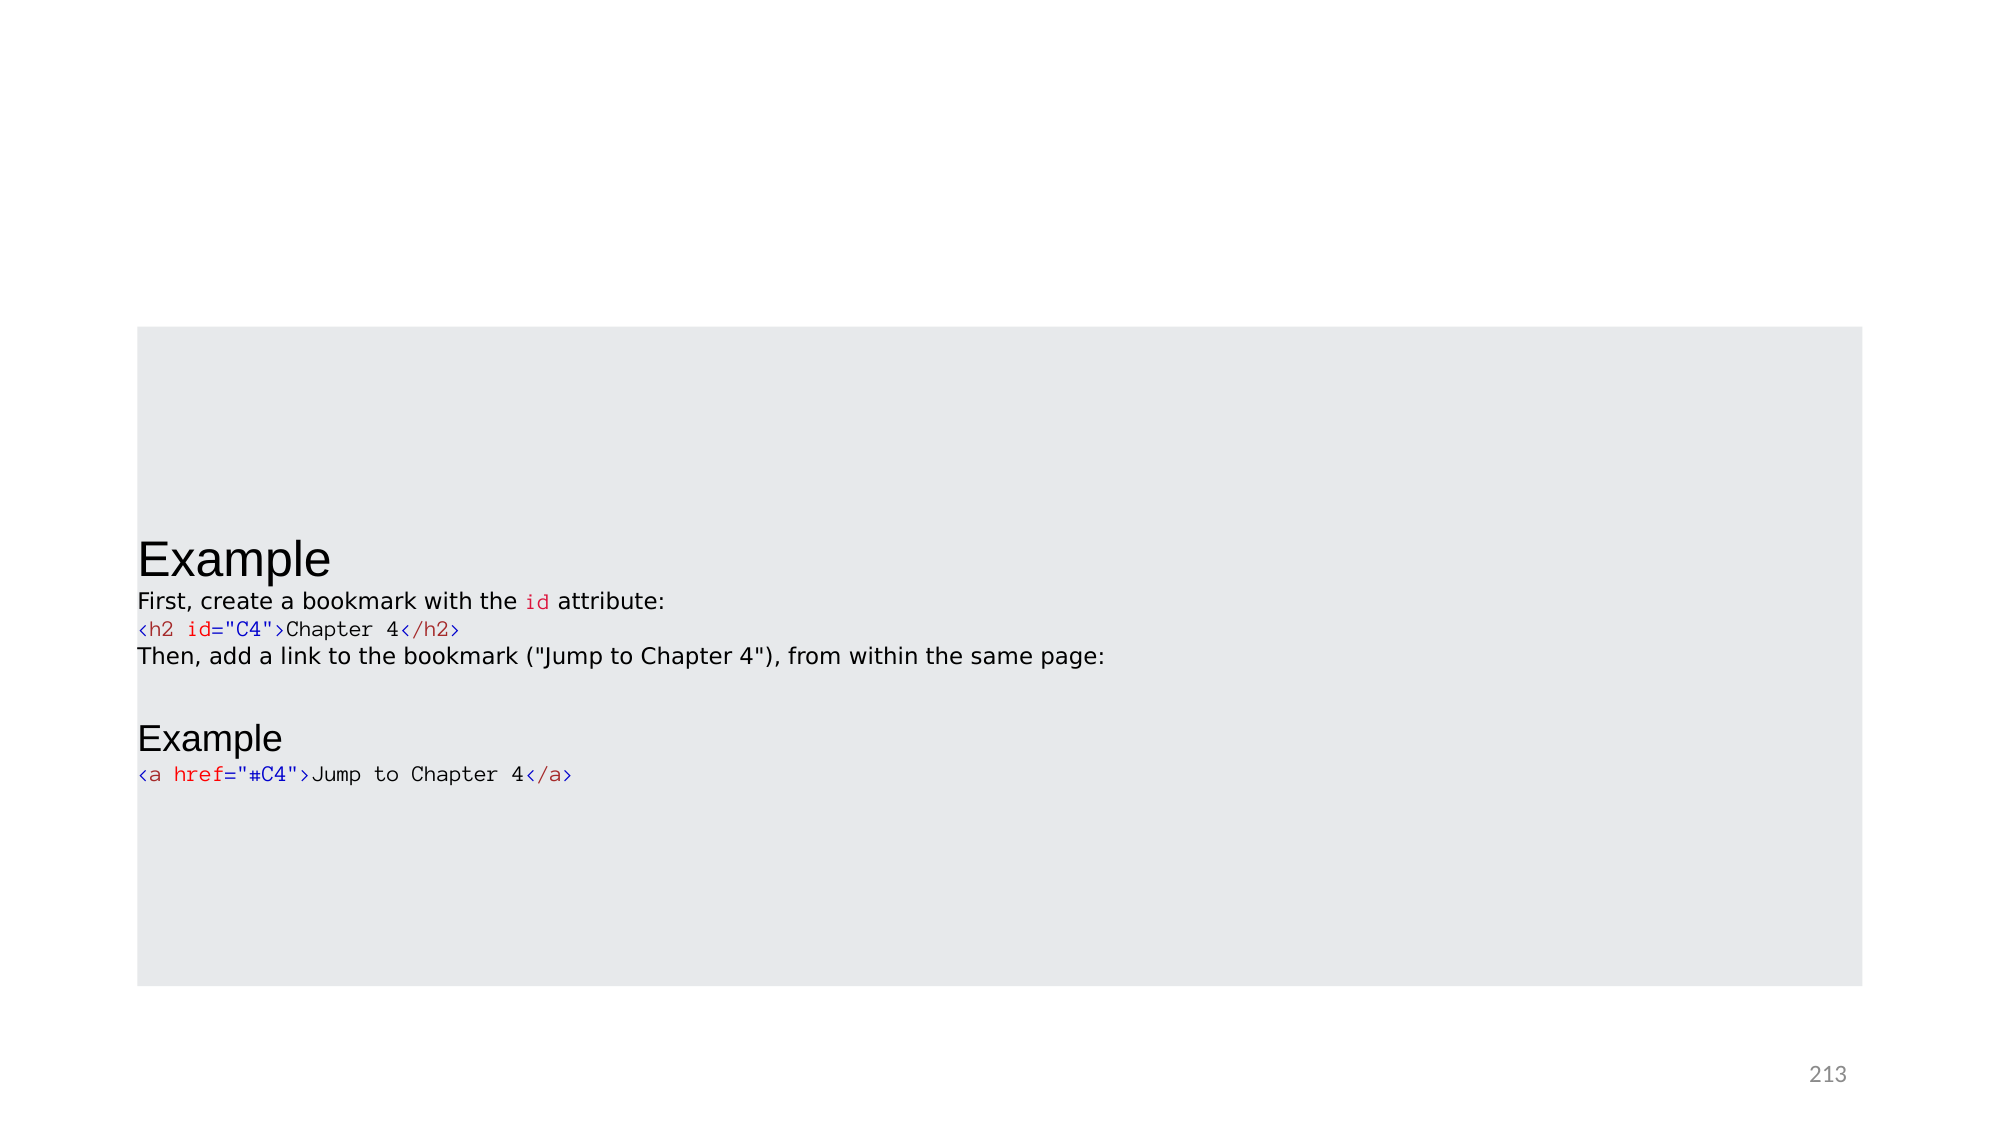

#
Example
First, create a bookmark with the id attribute:
<h2 id="C4">Chapter 4</h2>
Then, add a link to the bookmark ("Jump to Chapter 4"), from within the same page:

Example
<a href="#C4">Jump to Chapter 4</a>

213